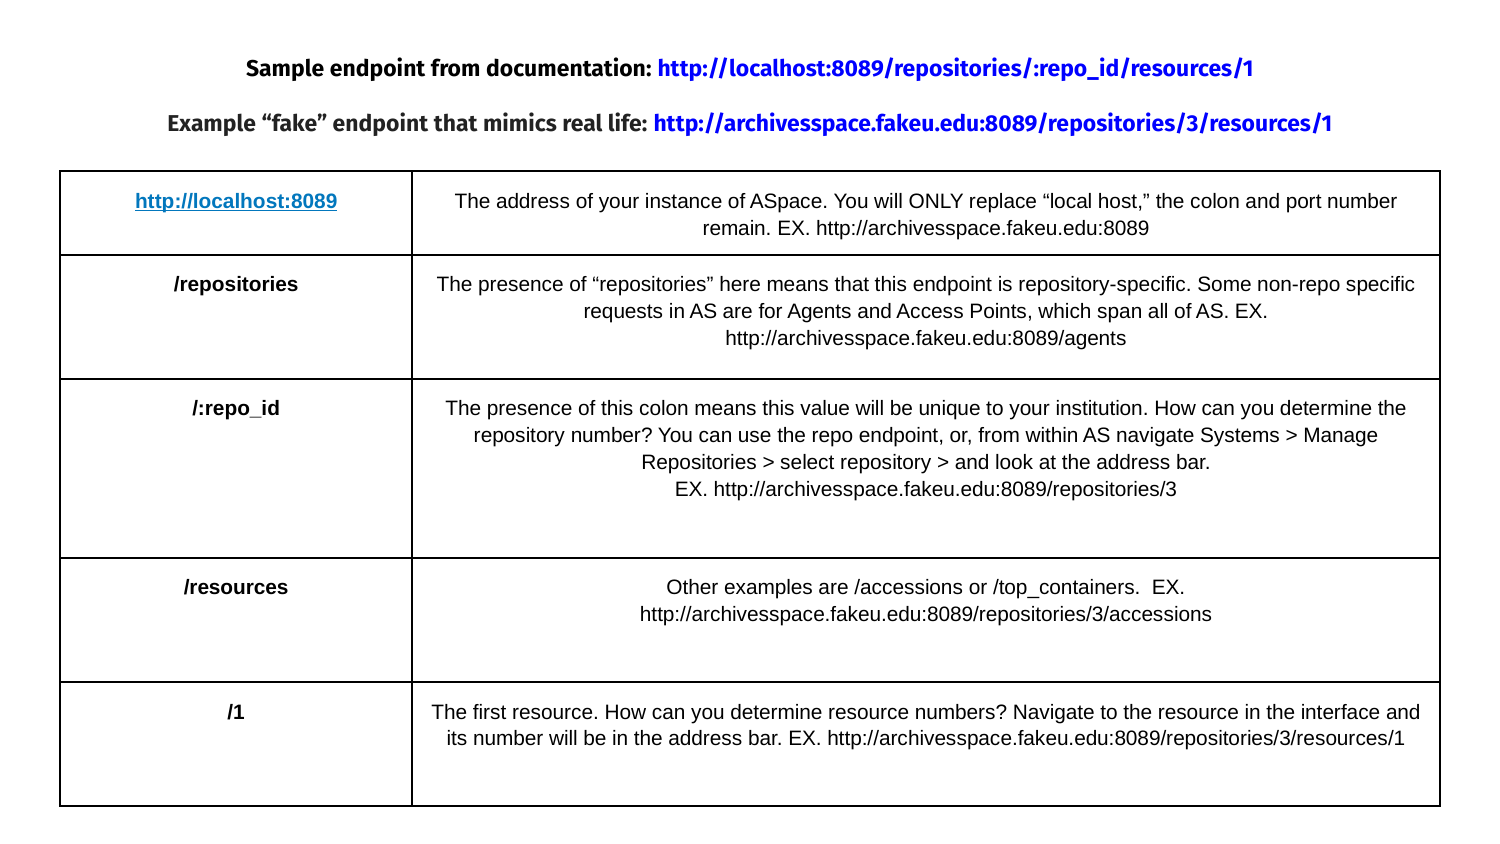

Sample endpoint from documentation: http://localhost:8089/repositories/:repo_id/resources/1

Example “fake” endpoint that mimics real life: http://archivesspace.fakeu.edu:8089/repositories/3/resources/1
| http://localhost:8089 | The address of your instance of ASpace. You will ONLY replace “local host,” the colon and port number remain. EX. http://archivesspace.fakeu.edu:8089 |
| --- | --- |
| /repositories | The presence of “repositories” here means that this endpoint is repository-specific. Some non-repo specific requests in AS are for Agents and Access Points, which span all of AS. EX. http://archivesspace.fakeu.edu:8089/agents |
| /:repo\_id | The presence of this colon means this value will be unique to your institution. How can you determine the repository number? You can use the repo endpoint, or, from within AS navigate Systems > Manage Repositories > select repository > and look at the address bar. EX. http://archivesspace.fakeu.edu:8089/repositories/3 |
| /resources | Other examples are /accessions or /top\_containers. EX. http://archivesspace.fakeu.edu:8089/repositories/3/accessions |
| /1 | The first resource. How can you determine resource numbers? Navigate to the resource in the interface and its number will be in the address bar. EX. http://archivesspace.fakeu.edu:8089/repositories/3/resources/1 |